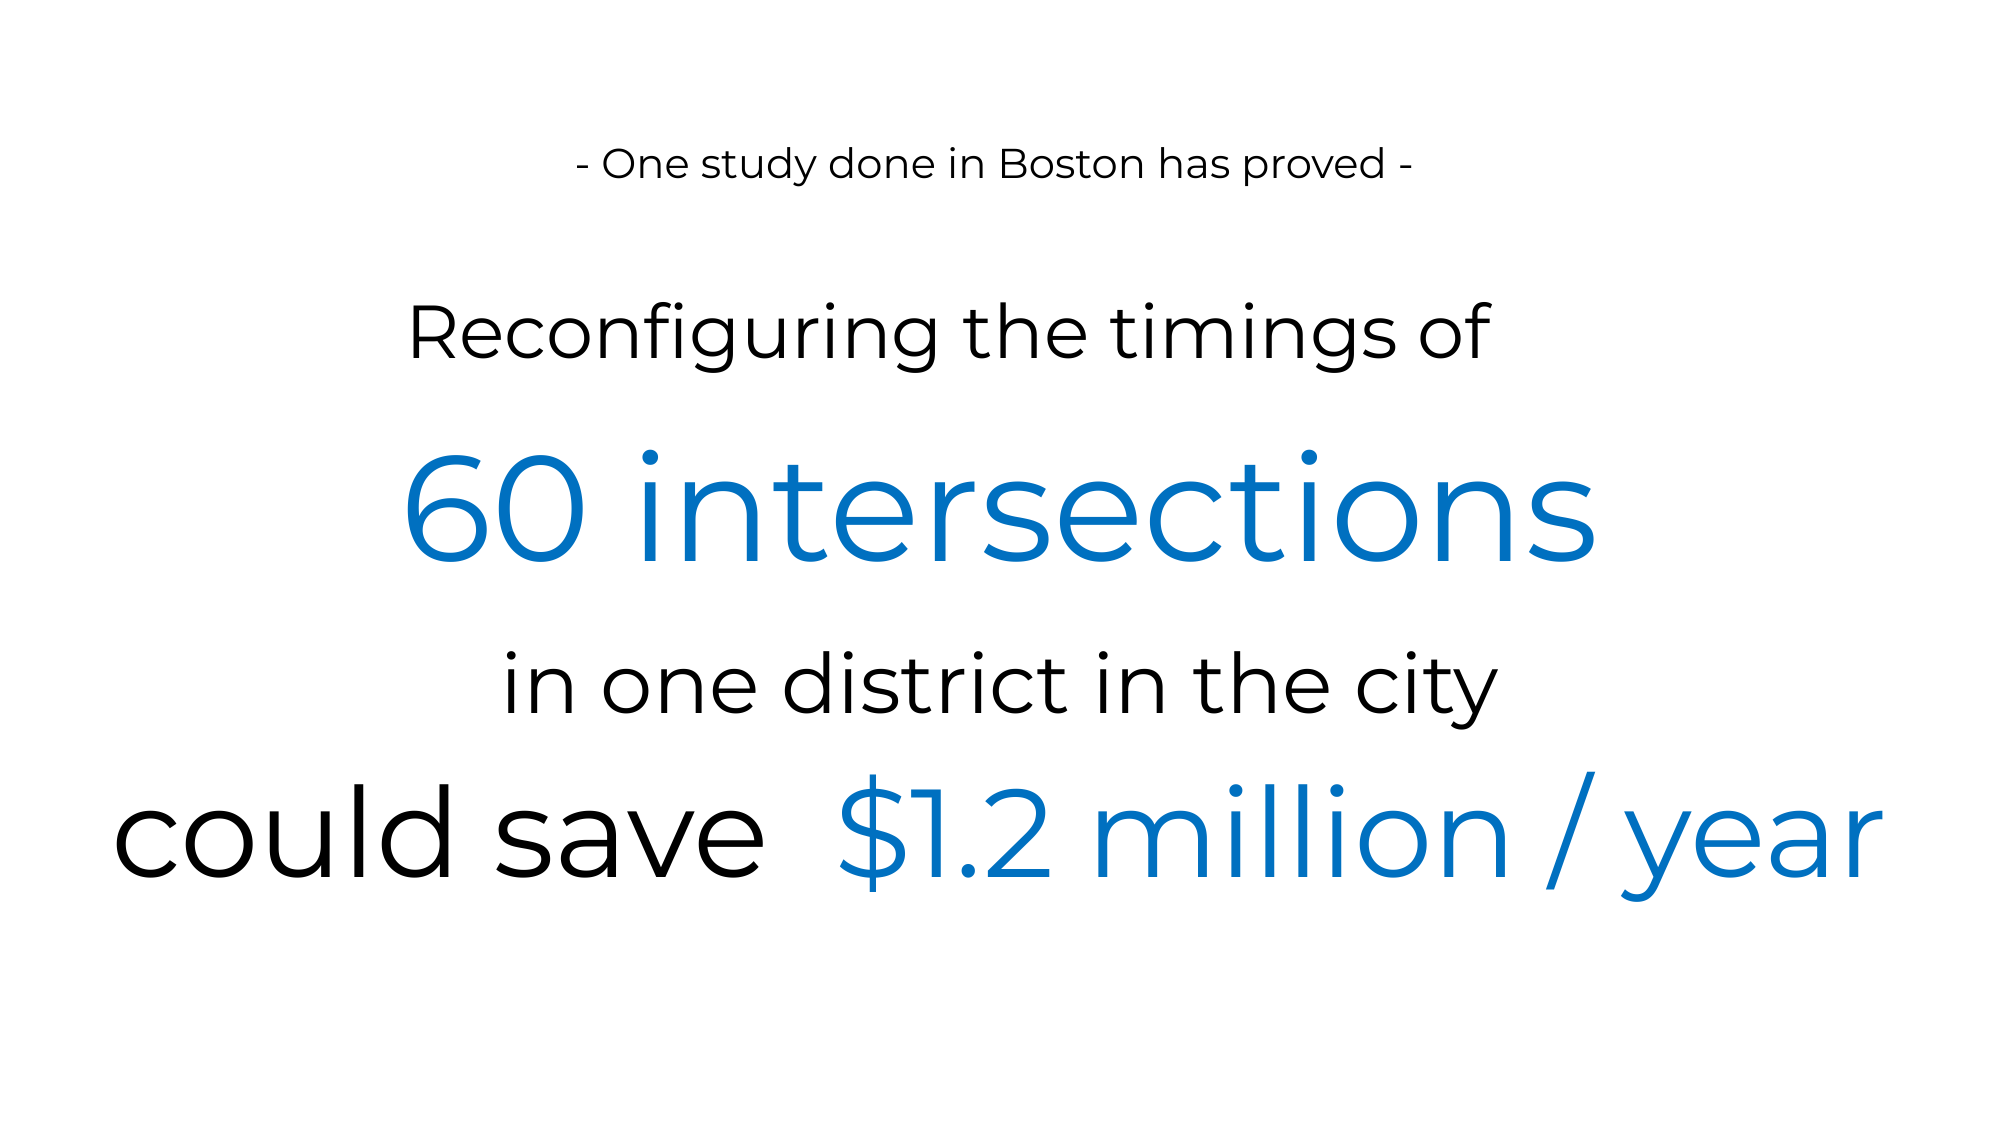

- One study done in Boston has proved -
Reconfiguring the timings of
60 intersections
in one district in the city
could save  $1.2 million / year